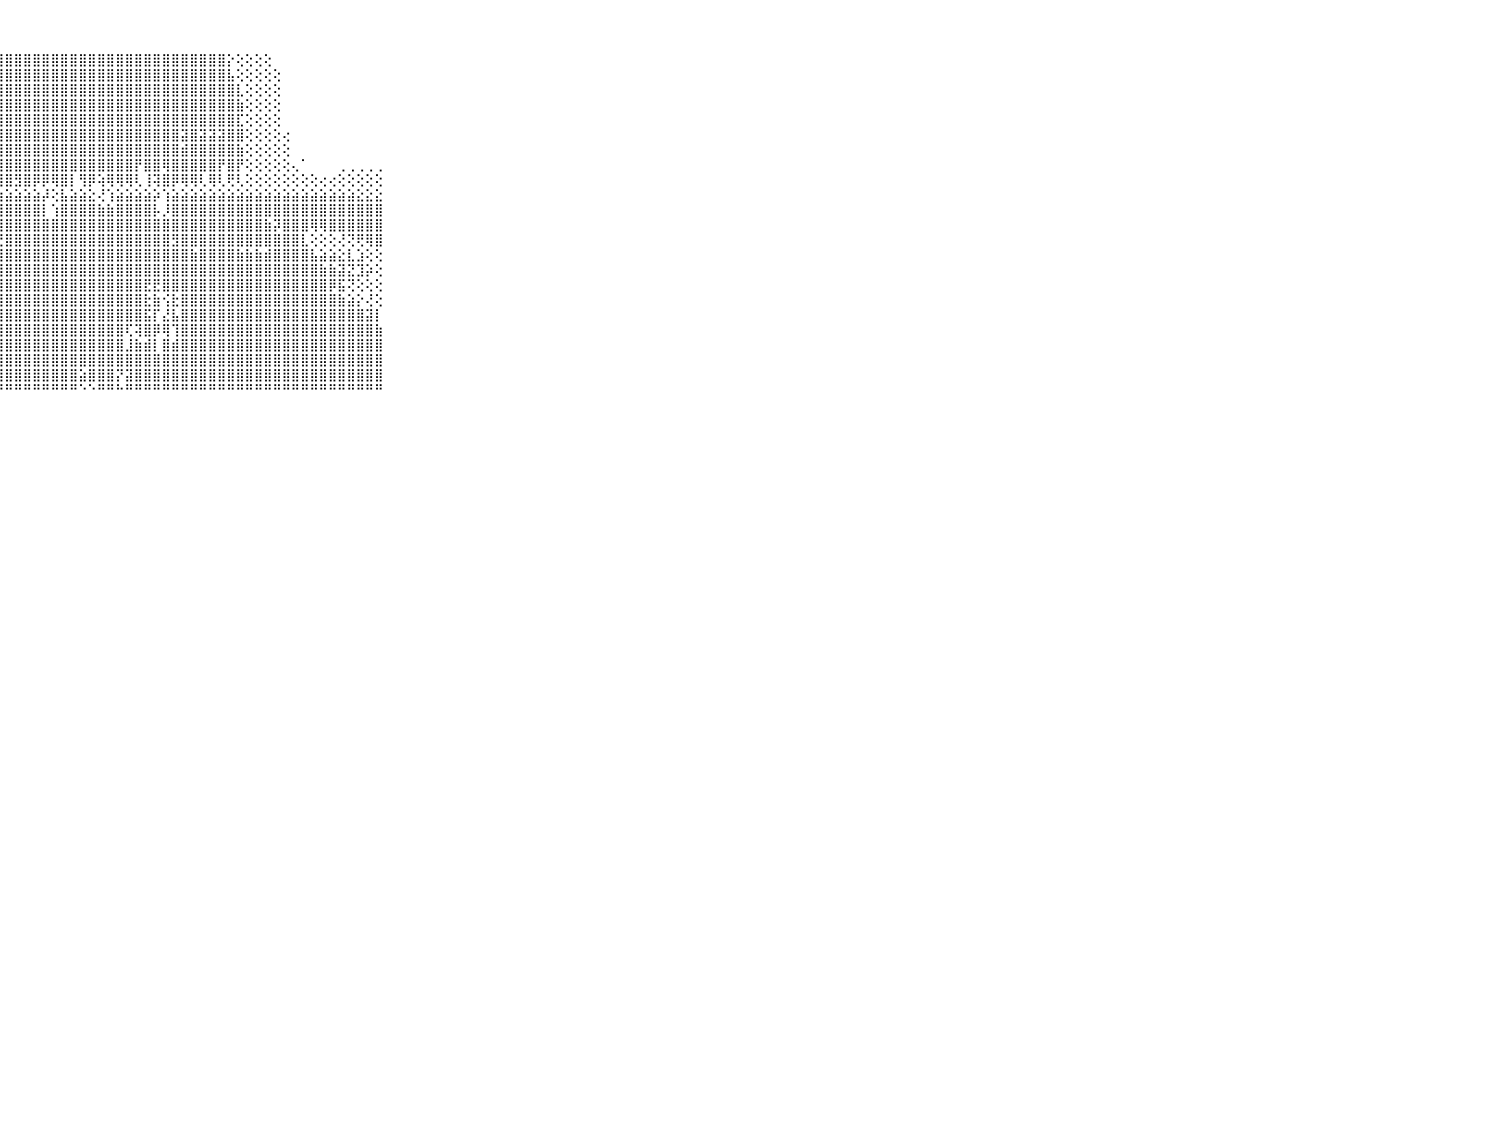

⠀⠀⠀⠀⠀⠀⠀⠀⠀⠀⠀⠀⠀⠀⠀⠀⠀⠀⠀⠀⠀⠀⢕⢕⢕⢕⣸⣿⣿⣿⣿⣿⣿⣿⣿⣿⣿⣿⣿⣿⣿⣿⣿⣿⣿⣿⣿⣿⣿⣿⣿⣿⡕⢕⢕⢕⢕⠀⠀⠀⠀⠀⠀⠀⠀⠀⠀⠀⠀⠀⠀⠀⠀⠀⠀⠀⠀⠀⠀⠀⠀
⠀⠀⠀⠀⠀⠀⠀⠀⠀⠀⠀⠀⠀⠀⠀⠀⠀⠀⠀⠀⠀⢕⢕⢕⢕⢱⣿⣿⣿⣿⣿⣿⣿⣿⣿⣿⣿⣿⣿⣿⣿⣿⣿⣿⣿⣿⣿⣿⣿⣿⣿⣿⣧⢕⢕⢕⢕⢕⠀⠀⠀⠀⠀⠀⠀⠀⠀⠀⠀⠀⠀⠀⠀⠀⠀⠀⠀⠀⠀⠀⠀
⠀⠀⠀⠀⠀⠀⠀⠀⠀⠀⠀⠀⠀⠀⠀⠀⠀⠀⠀⠀⢔⢕⢕⢕⢕⣿⣿⣿⣿⣿⣿⣿⣿⣿⣿⣿⣿⣿⣿⣿⣿⣿⣿⣿⣿⣿⣿⣿⣿⣿⣿⣿⣿⣇⢕⢕⢕⢕⠀⠀⠀⠀⠀⠀⠀⠀⠀⠀⠀⠀⠀⠀⠀⠀⠀⠀⠀⠀⠀⠀⠀
⠀⠀⠀⠀⠀⠀⠀⠀⠀⠀⠀⠀⠀⠀⠀⠀⠀⠀⠀⢀⢕⢕⢕⢕⢸⣿⣿⣿⣿⣿⣿⣿⣿⣿⣿⣿⣿⣿⣿⣿⣿⣿⣿⣿⣿⣿⣿⣿⣿⣿⣿⣿⣿⣷⢕⢕⢕⢕⠀⠀⠀⠀⠀⠀⠀⠀⠀⠀⠀⠀⠀⠀⠀⠀⠀⠀⠀⠀⠀⠀⠀
⠀⠀⠀⠀⠀⠀⠀⠀⠀⠀⠀⠀⠀⠀⠀⠀⠀⢄⢕⢕⢕⢕⢕⢕⢕⣿⣿⣿⣿⣿⣿⣿⣿⣿⣿⣿⣿⣿⣿⣿⣿⣿⣿⣿⣿⣿⣿⣿⣿⣿⣿⣿⣿⣏⢕⢕⢕⢕⠀⠀⠀⠀⠀⠀⠀⠀⠀⠀⠀⠀⠀⠀⠀⠀⠀⠀⠀⠀⠀⠀⠀
⠀⠀⠀⠀⠀⠀⠀⠀⠀⠀⠀⠀⠀⠀⠀⢀⢄⢕⢕⢕⢕⢕⢕⢕⢕⣿⣿⣿⣿⣿⣿⣿⣿⣿⣿⣿⣿⣿⣿⣿⣿⣿⣿⣿⣿⣿⣿⣽⣿⣽⣽⣽⣿⣿⢕⢕⢕⢕⢔⠀⠀⠀⠀⠀⠀⠀⠀⠀⠀⠀⠀⠀⠀⠀⠀⠀⠀⠀⠀⠀⠀
⠀⠀⠀⠀⠀⠀⠀⠀⠀⠀⠀⠀⠀⠀⢄⢅⢕⢕⢕⢕⢕⢕⢕⢕⢕⣿⣿⣿⣿⣿⣿⣿⣿⣿⣿⣿⣿⣿⣿⣿⣿⣿⣿⣿⣿⣿⣿⣾⣿⣿⣿⣿⣿⣷⢕⢕⢕⢕⢕⠀⠀⠀⠀⠀⠀⠀⠀⠀⠀⠀⠀⠀⠀⠀⠀⠀⠀⠀⠀⠀⠀
⠀⠀⠀⠀⠀⠀⠀⠀⠀⠀⠀⠀⠀⠀⢕⢔⢕⢕⢕⢕⢕⢱⢕⢕⢕⢿⣿⢿⣿⣿⣿⣿⣿⣿⣿⣿⣿⣿⣿⣿⣿⣿⡟⣿⣿⢿⣿⣿⣿⣿⣿⡟⣿⡟⢕⢕⢕⢕⢕⢄⠁⠀⠀⠀⢀⢀⢀⢀⢀⠀⠀⠀⠀⠀⠀⠀⠀⠀⠀⠀⠀
⠀⠀⠀⠀⠀⠀⠀⠀⠀⠀⠀⠀⠀⠀⠑⢕⢕⢕⢕⢕⢕⢕⣕⡕⢕⢸⣿⢸⣿⣻⣿⡿⡿⢿⣿⡇⢻⡿⢵⢿⢿⢿⢇⢸⢽⣿⡿⢿⢿⢇⢿⢇⢟⢇⢕⢕⢕⢕⢕⢕⢕⢕⢔⢔⢕⢕⢕⢕⢕⠀⠀⠀⠀⠀⠀⠀⠀⠀⠀⠀⠀
⠀⠀⠀⠀⠀⠀⠀⠀⠀⠀⠀⣕⣀⣀⣑⣕⣕⣕⣕⣕⣕⣵⣽⣵⣵⣵⣵⣵⣵⣵⣵⣵⡼⢕⣧⣵⣵⣕⢜⢱⣵⣵⣵⣵⡵⢱⣵⣵⣵⣵⣵⣵⣵⣵⣵⣵⣵⣵⣵⣵⣵⣵⣵⣵⣵⣵⣕⣕⣕⠀⠀⠀⠀⠀⠀⠀⠀⠀⠀⠀⠀
⠀⠀⠀⠀⠀⠀⠀⠀⠀⠀⠀⢹⣿⣿⣿⣿⣿⣿⣿⣿⣿⣿⣿⣿⣿⣿⣿⣿⣿⣿⣿⣿⡇⢱⣿⣿⣿⣿⣷⣷⣿⣿⣿⣿⡧⡸⣿⣿⣿⣿⣿⣿⣿⣿⣿⣿⣿⣿⣿⣿⣿⣿⣿⣿⣿⣿⣿⣿⣿⠀⠀⠀⠀⠀⠀⠀⠀⠀⠀⠀⠀
⠀⠀⠀⠀⠀⠀⠀⠀⠀⠀⠀⢼⣿⣿⣿⣿⣿⣿⣿⣿⣿⣟⣿⣿⣿⣿⣿⣿⣿⣿⣿⣿⣿⣿⣿⣿⣿⣿⣿⣿⣿⣿⣿⣿⣿⣿⣿⣿⣿⣿⣿⣿⣿⣿⣿⣿⣷⡽⣿⣿⣿⢿⢿⣿⣿⣿⣿⣿⣿⠀⠀⠀⠀⠀⠀⠀⠀⠀⠀⠀⠀
⠀⠀⠀⠀⠀⠀⠀⠀⠀⠀⠀⣷⣧⣷⣵⣿⣿⣿⣿⣿⣿⣿⣿⡟⣿⣿⣿⣟⣿⣿⣿⣿⣿⣿⣿⣿⣿⣿⣿⣿⣿⣿⣿⣿⣿⣿⣻⣿⣿⣿⣿⣿⣿⣿⣿⣿⣿⣿⣿⣿⣇⢕⢕⢕⢜⢝⢟⢿⣿⠀⠀⠀⠀⠀⠀⠀⠀⠀⠀⠀⠀
⠀⠀⠀⠀⠀⠀⠀⠀⠀⠀⠀⣿⣿⣿⣿⣷⣿⣿⣿⣿⣿⣟⣷⣵⣯⣿⣿⣿⣿⣿⣿⣿⣿⣿⣿⣿⣿⣿⣿⣿⣿⣿⣿⣿⣿⣿⣿⣿⣷⣿⣿⣿⣿⣷⣷⣷⣾⣿⣿⣿⣿⣧⣵⣵⣕⣇⣱⢕⢕⠀⠀⠀⠀⠀⠀⠀⠀⠀⠀⠀⠀
⠀⠀⠀⠀⠀⠀⠀⠀⠀⠀⠀⣿⣿⣿⣿⣿⣻⣿⣿⣿⣿⣿⣿⣿⣿⣿⣿⣿⣿⣿⣿⣿⣿⣿⣿⣿⣿⣿⣿⣿⣿⣿⣿⣿⣿⣿⣿⣿⣿⣿⣿⣿⣿⣿⣿⣿⣿⣿⣿⣿⣿⣿⣷⣷⣽⣝⣹⡵⢕⠀⠀⠀⠀⠀⠀⠀⠀⠀⠀⠀⠀
⠀⠀⠀⠀⠀⠀⠀⠀⠀⠀⠀⣿⣿⣿⣿⣷⣺⣷⣷⣿⣿⣿⣯⣵⣼⣿⣿⣿⣿⣿⣿⣿⣿⣿⣿⣿⣿⣿⣿⣿⣿⣿⣿⣟⣟⣿⣿⣿⣿⣿⣿⣿⣿⣿⣿⣿⣿⣿⣿⣿⣿⣿⣿⡿⣯⢝⢕⢕⢕⠀⠀⠀⠀⠀⠀⠀⠀⠀⠀⠀⠀
⠀⠀⠀⠀⠀⠀⠀⠀⠀⠀⠀⣿⣿⣿⣿⣿⣿⣿⣿⣿⣿⣿⢟⣝⣯⣿⣽⣿⣿⣿⣿⣿⣿⣿⣿⣿⣿⣿⣿⣿⣿⣿⣿⣗⣷⢪⣗⣿⣿⣿⣿⣿⣿⣿⣿⣿⣿⣿⣿⣿⣿⣿⣿⣿⣷⣵⡕⢜⢕⠀⠀⠀⠀⠀⠀⠀⠀⠀⠀⠀⠀
⠀⠀⠀⠀⠀⠀⠀⠀⠀⠀⠀⣿⣿⣿⣿⣿⣿⣯⣽⣿⣿⣿⣿⣿⣿⣿⣿⣿⣿⣿⣿⣿⣿⣿⣿⣿⣿⣿⣿⣿⣿⣿⣿⣯⡏⣜⣧⣿⣿⣿⣿⣿⣿⣿⣿⣿⣿⣿⣿⣿⣿⣿⣿⣿⣿⣿⣿⣽⡇⠀⠀⠀⠀⠀⠀⠀⠀⠀⠀⠀⠀
⠀⠀⠀⠀⠀⠀⠀⠀⠀⠀⠀⢿⣿⣿⣿⢹⢻⣿⡟⣿⣽⣿⣿⣿⣿⣿⣿⣿⣿⣿⣿⣿⣿⣿⣿⣿⣿⣿⣿⣿⣿⢏⢽⣿⡿⢿⢹⣿⣿⣿⣿⣿⣿⣿⣿⣿⣿⣿⣿⣿⣿⣿⣿⣿⣿⣿⣿⣿⣷⠀⠀⠀⠀⠀⠀⠀⠀⠀⠀⠀⠀
⠀⠀⠀⠀⠀⠀⠀⠀⠀⠀⠀⢱⡕⢎⣵⣵⣷⣿⣷⣿⣿⣿⣿⣿⣿⣿⣿⣿⣿⣿⣿⣿⣿⣿⣿⣿⣿⣿⣿⣿⣿⣸⣷⣾⡇⣿⣾⣿⣿⣿⣿⣿⣿⣿⣿⣿⣿⣿⣿⣿⣿⣿⣿⣿⣿⣿⣿⣿⣿⠀⠀⠀⠀⠀⠀⠀⠀⠀⠀⠀⠀
⠀⠀⠀⠀⠀⠀⠀⠀⠀⠀⠀⢜⢟⢸⣿⣿⣿⣿⣿⣿⣿⣿⣿⣿⣿⣿⣿⣿⣿⣿⣿⣿⣿⣿⣿⣿⣿⣿⣿⣿⣿⣿⣿⣿⣿⣿⣿⣿⣿⣿⣿⣿⣿⣿⣿⣿⣿⣿⣿⣿⣿⣿⣿⣿⣿⣿⣿⣿⣿⠀⠀⠀⠀⠀⠀⠀⠀⠀⠀⠀⠀
⠀⠀⠀⠀⠀⠀⠀⠀⠀⠀⠀⢕⣱⣾⣿⣿⣿⣿⣿⣿⣿⣿⣿⣿⣿⣿⣿⣿⣿⣿⣿⣿⣿⣿⣿⣿⣵⣿⣿⣿⡝⣽⣿⣿⣿⣿⣿⣿⣿⣿⣿⣿⣿⣿⣿⣿⣿⣿⣿⣿⣿⣿⣿⣿⣿⣿⣿⣿⣿⠀⠀⠀⠀⠀⠀⠀⠀⠀⠀⠀⠀
⠀⠀⠀⠀⠀⠀⠀⠀⠀⠀⠀⠓⠛⠛⠛⠛⠛⠛⠛⠛⠛⠛⠛⠛⠛⠛⠛⠛⠛⠛⠛⠛⠛⠛⠛⠛⠑⠑⠛⠛⠓⠛⠛⠛⠛⠛⠛⠛⠛⠛⠛⠛⠛⠛⠛⠛⠛⠛⠛⠛⠛⠛⠛⠛⠛⠛⠛⠛⠛⠀⠀⠀⠀⠀⠀⠀⠀⠀⠀⠀⠀